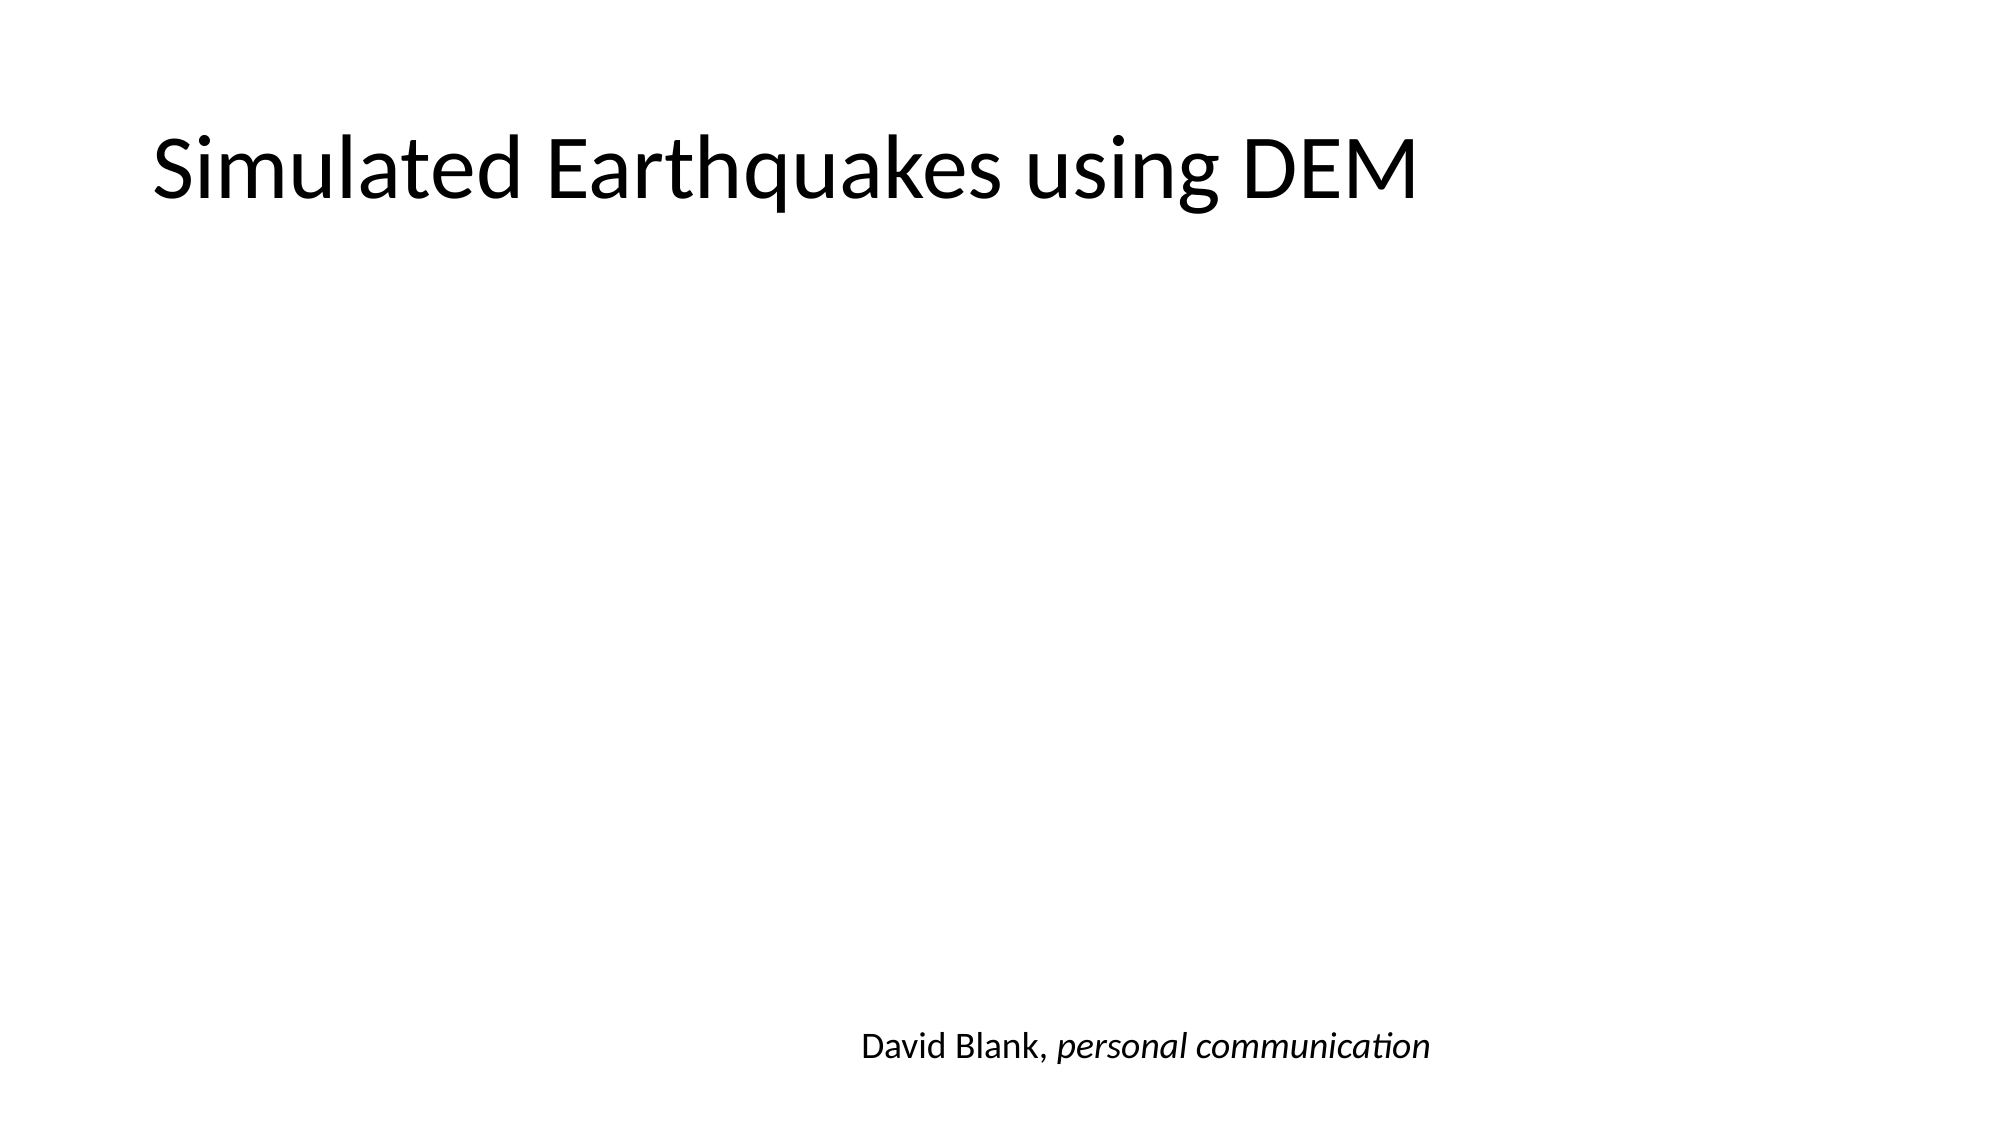

# Simulated Earthquakes using DEM

David Blank, personal communication